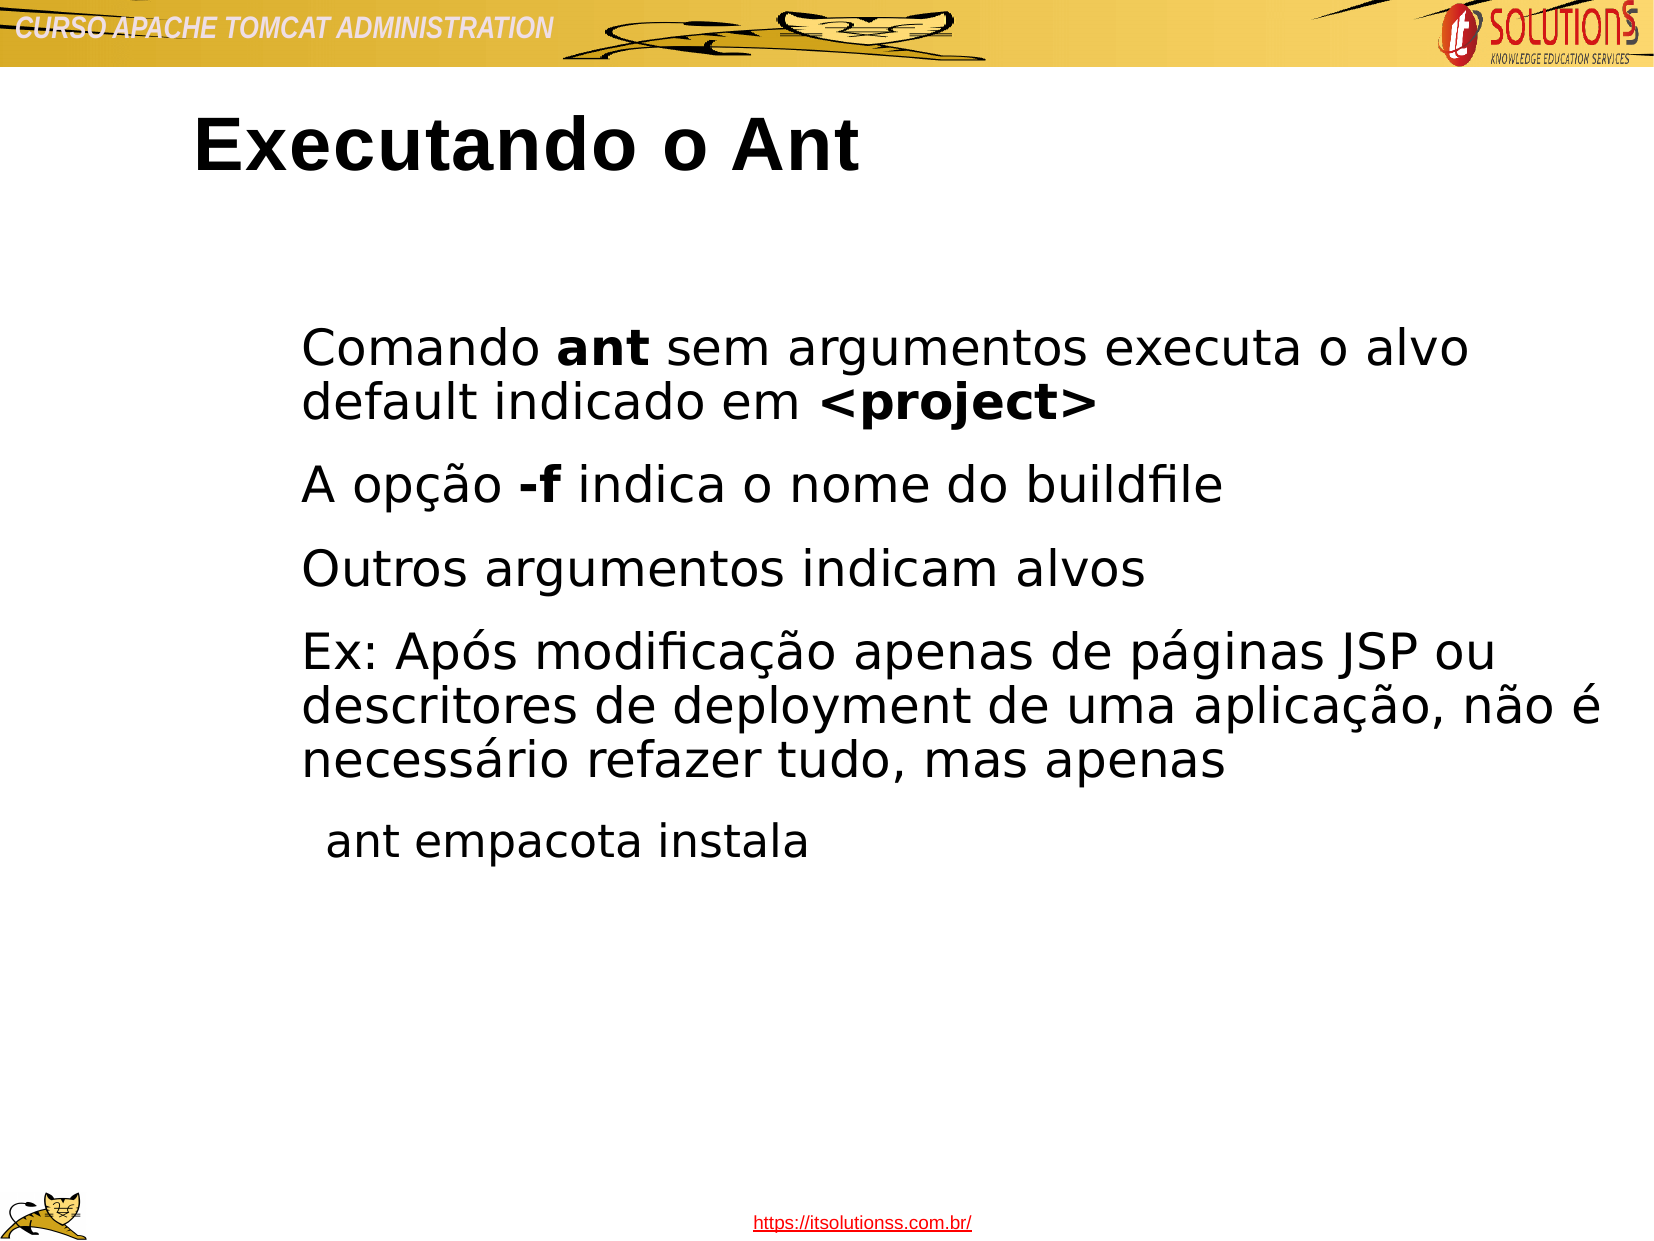

Executando o Ant
Comando ant sem argumentos executa o alvo default indicado em <project>
A opção -f indica o nome do buildfile
Outros argumentos indicam alvos
Ex: Após modificação apenas de páginas JSP ou descritores de deployment de uma aplicação, não é necessário refazer tudo, mas apenas
ant empacota instala